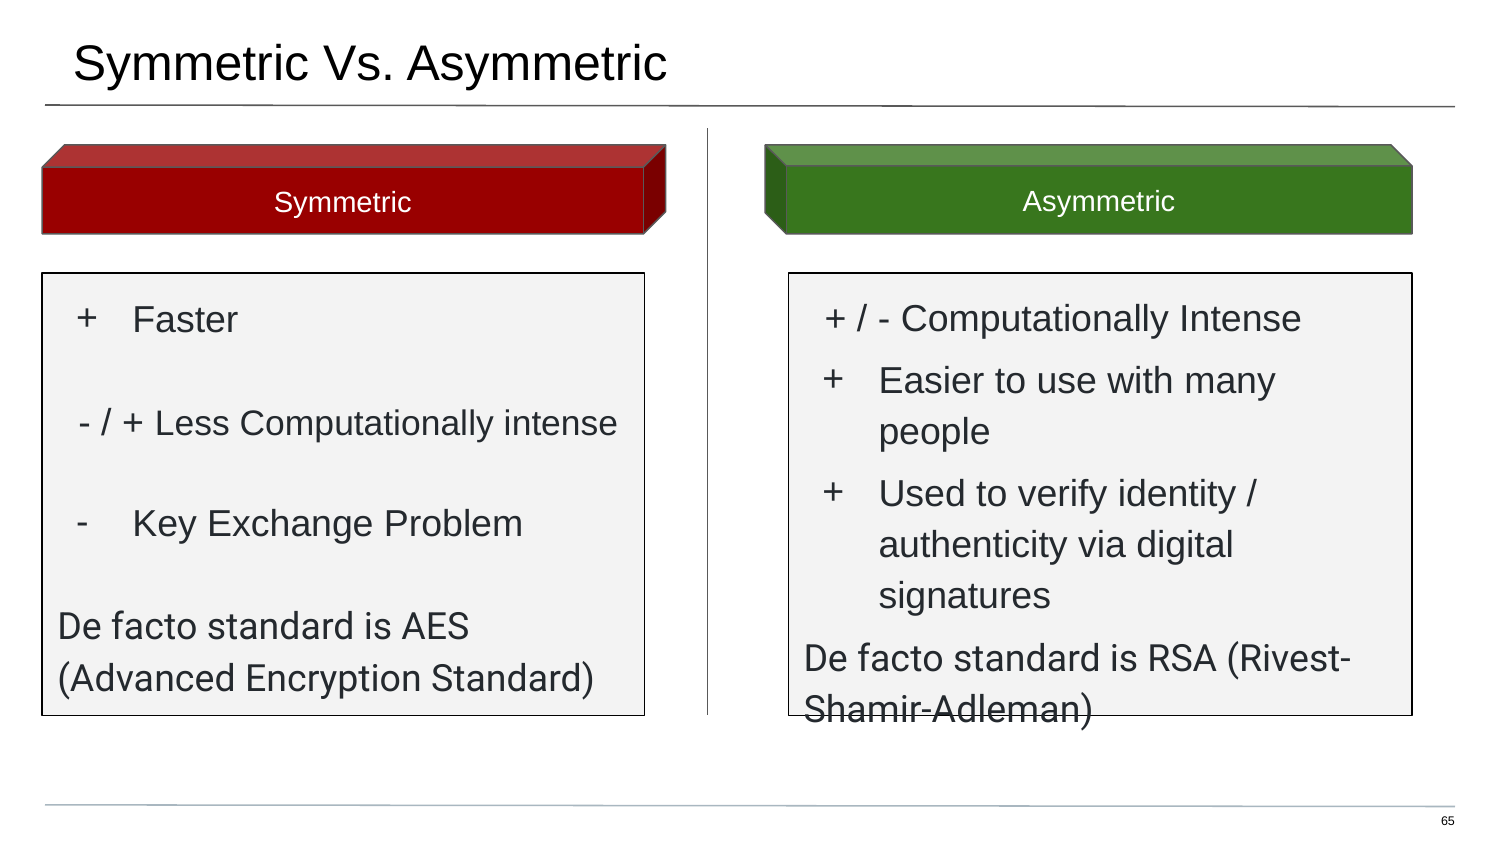

# Symmetric Vs. Asymmetric

Symmetric
Asymmetric
Faster

  - / + Less Computationally intense

Key Exchange Problem

De facto standard is AES (Advanced Encryption Standard)

  + / - Computationally Intense
Easier to use with many people
Used to verify identity / authenticity via digital signatures
De facto standard is RSA (Rivest-Shamir-Adleman)

65